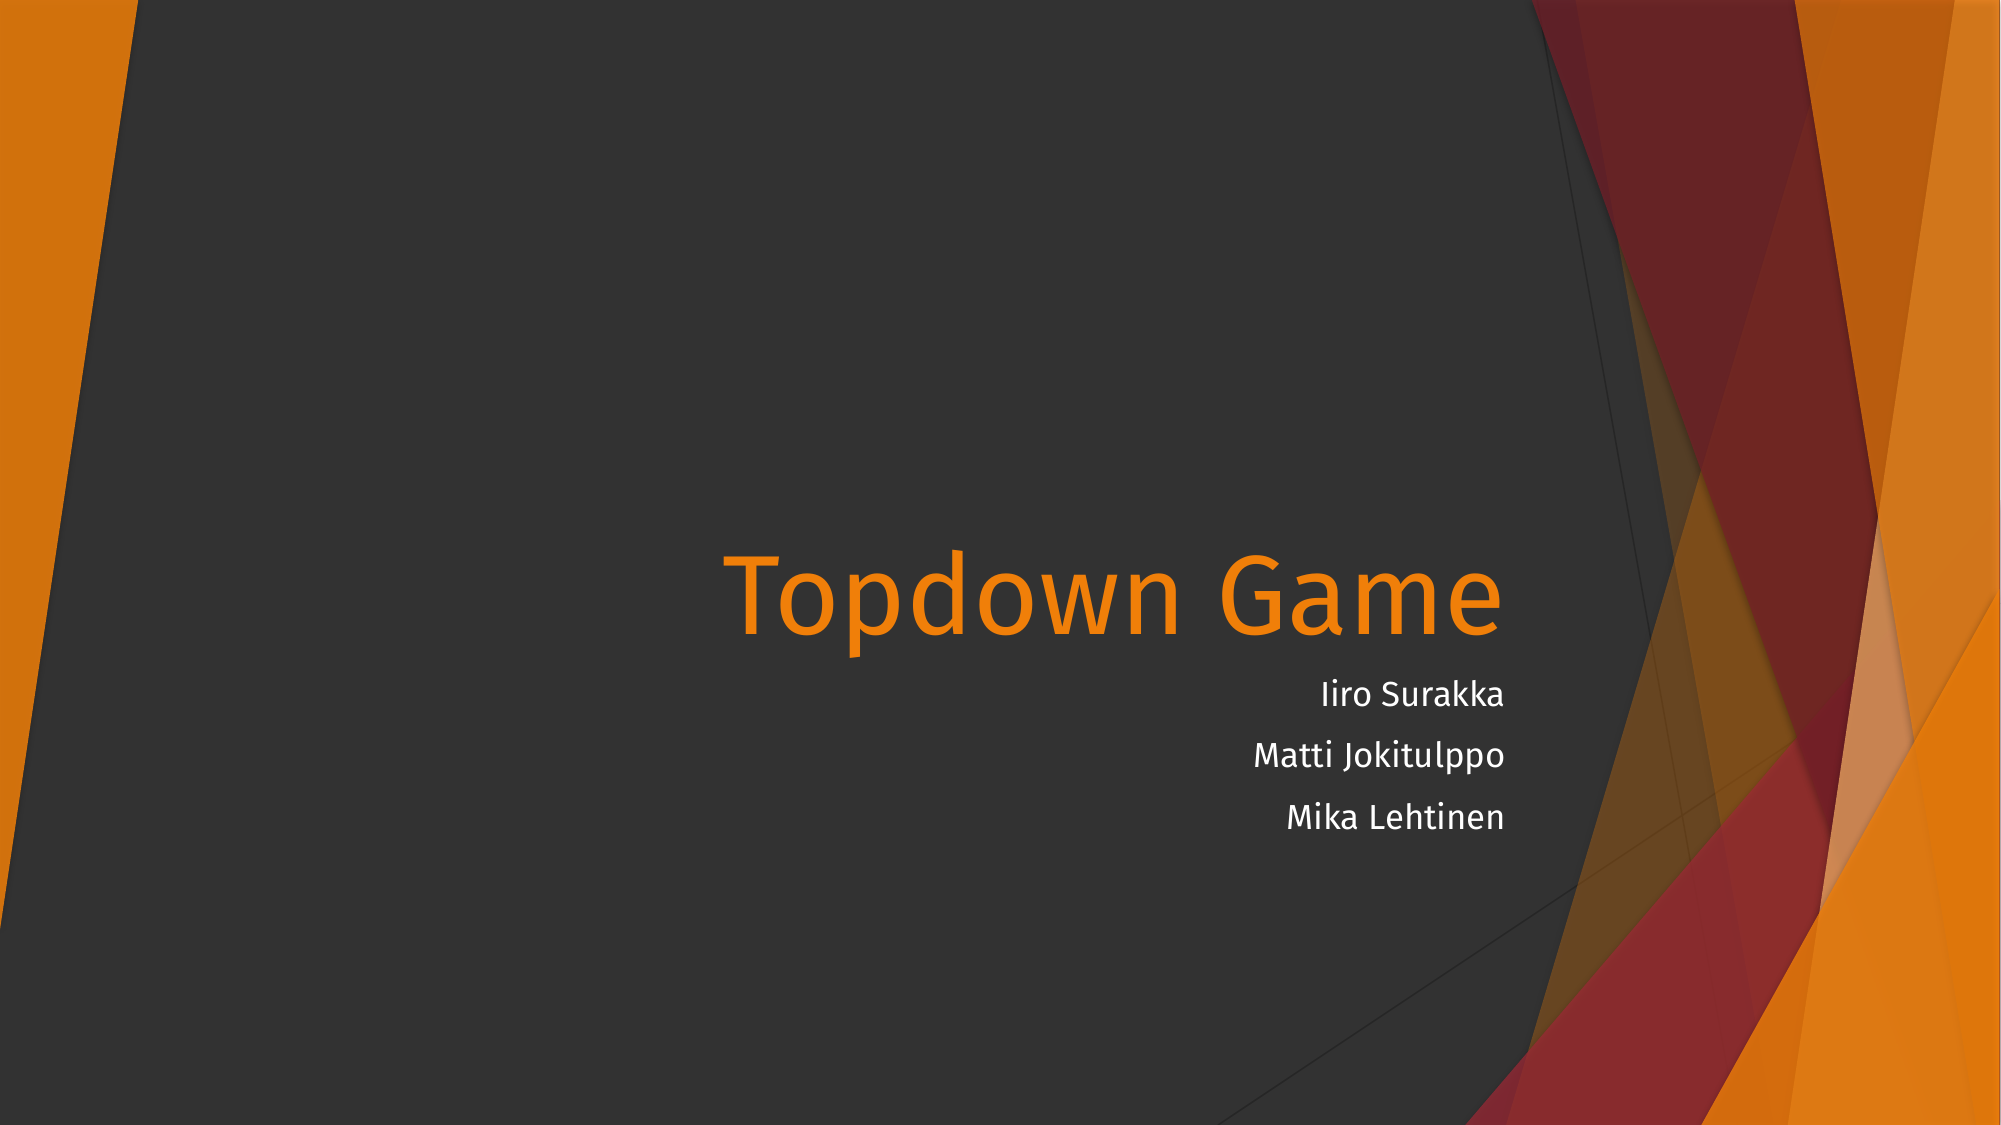

# Topdown Game
Iiro Surakka
Matti Jokitulppo
Mika Lehtinen